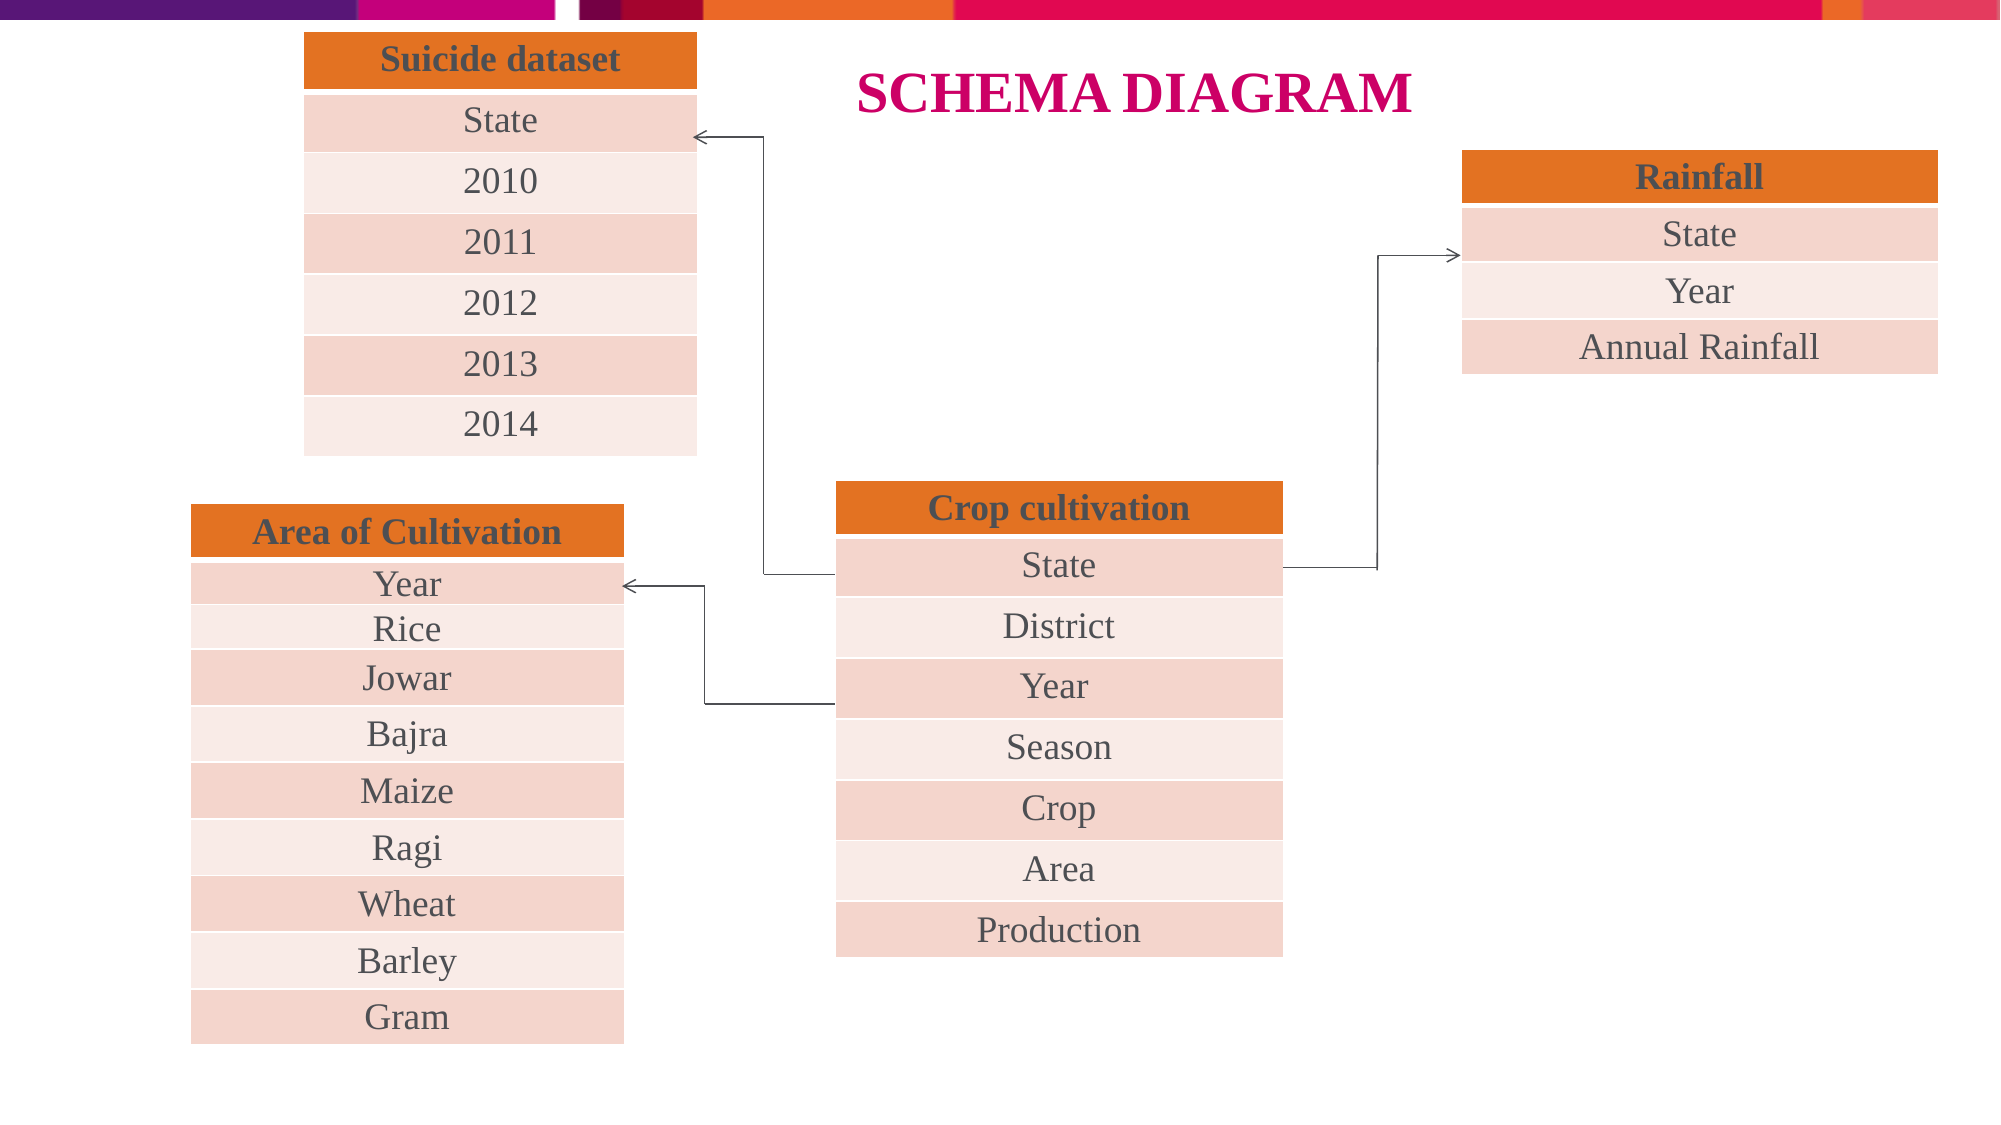

| Suicide dataset |
| --- |
| State |
| 2010 |
| 2011 |
| 2012 |
| 2013 |
| 2014 |
SCHEMA DIAGRAM
| Rainfall |
| --- |
| State |
| Year |
| Annual Rainfall |
| Crop cultivation |
| --- |
| State |
| District |
| Year |
| Season |
| Crop |
| Area |
| Production |
| Area of Cultivation |
| --- |
| Year |
| Rice |
| Jowar |
| Bajra |
| Maize |
| Ragi |
| Wheat |
| Barley |
| Gram |